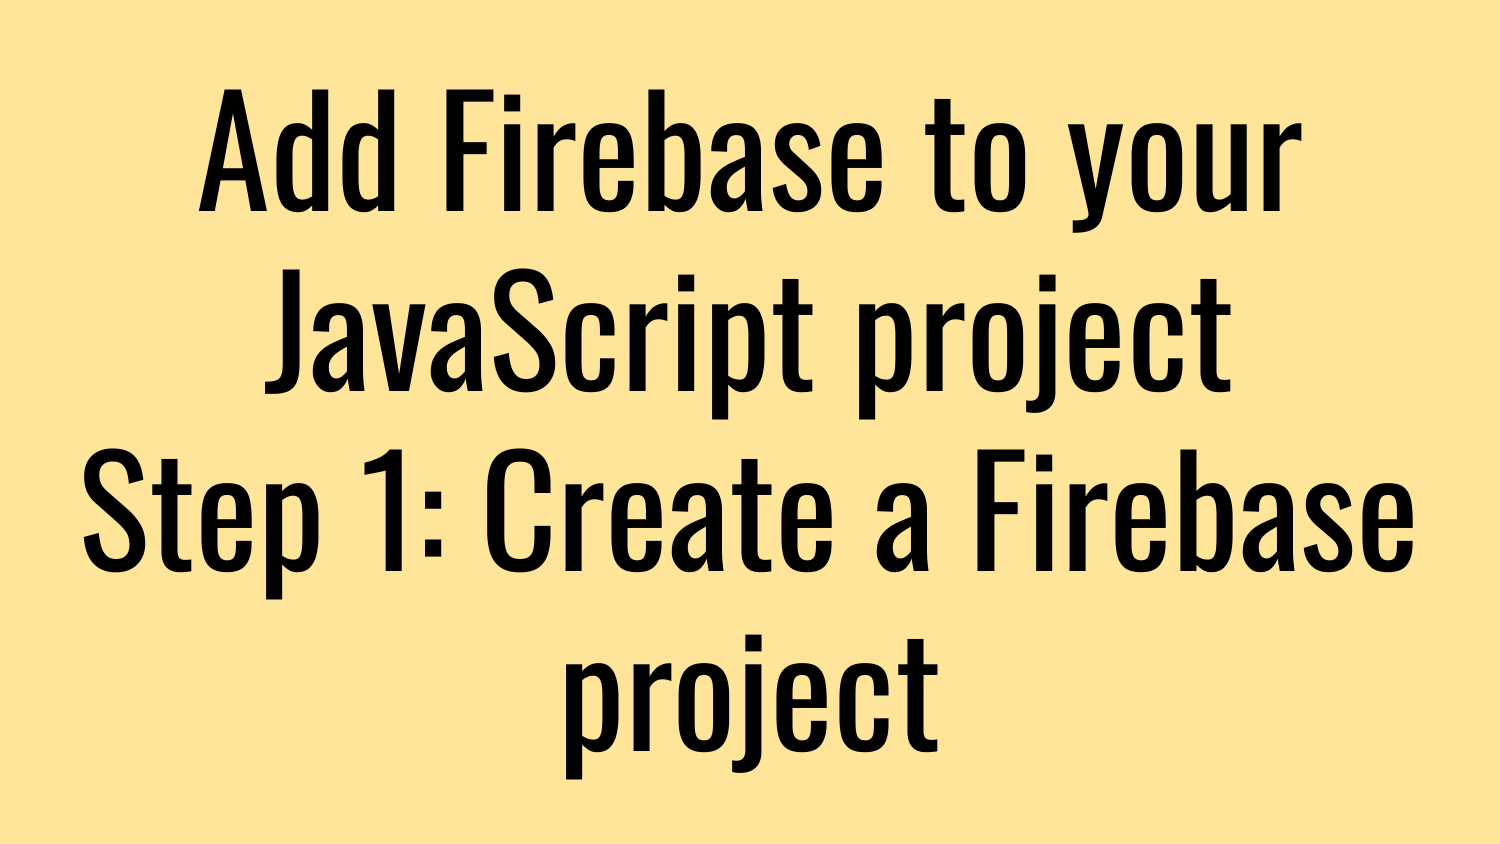

# Add Firebase to your JavaScript project
Step 1: Create a Firebase project